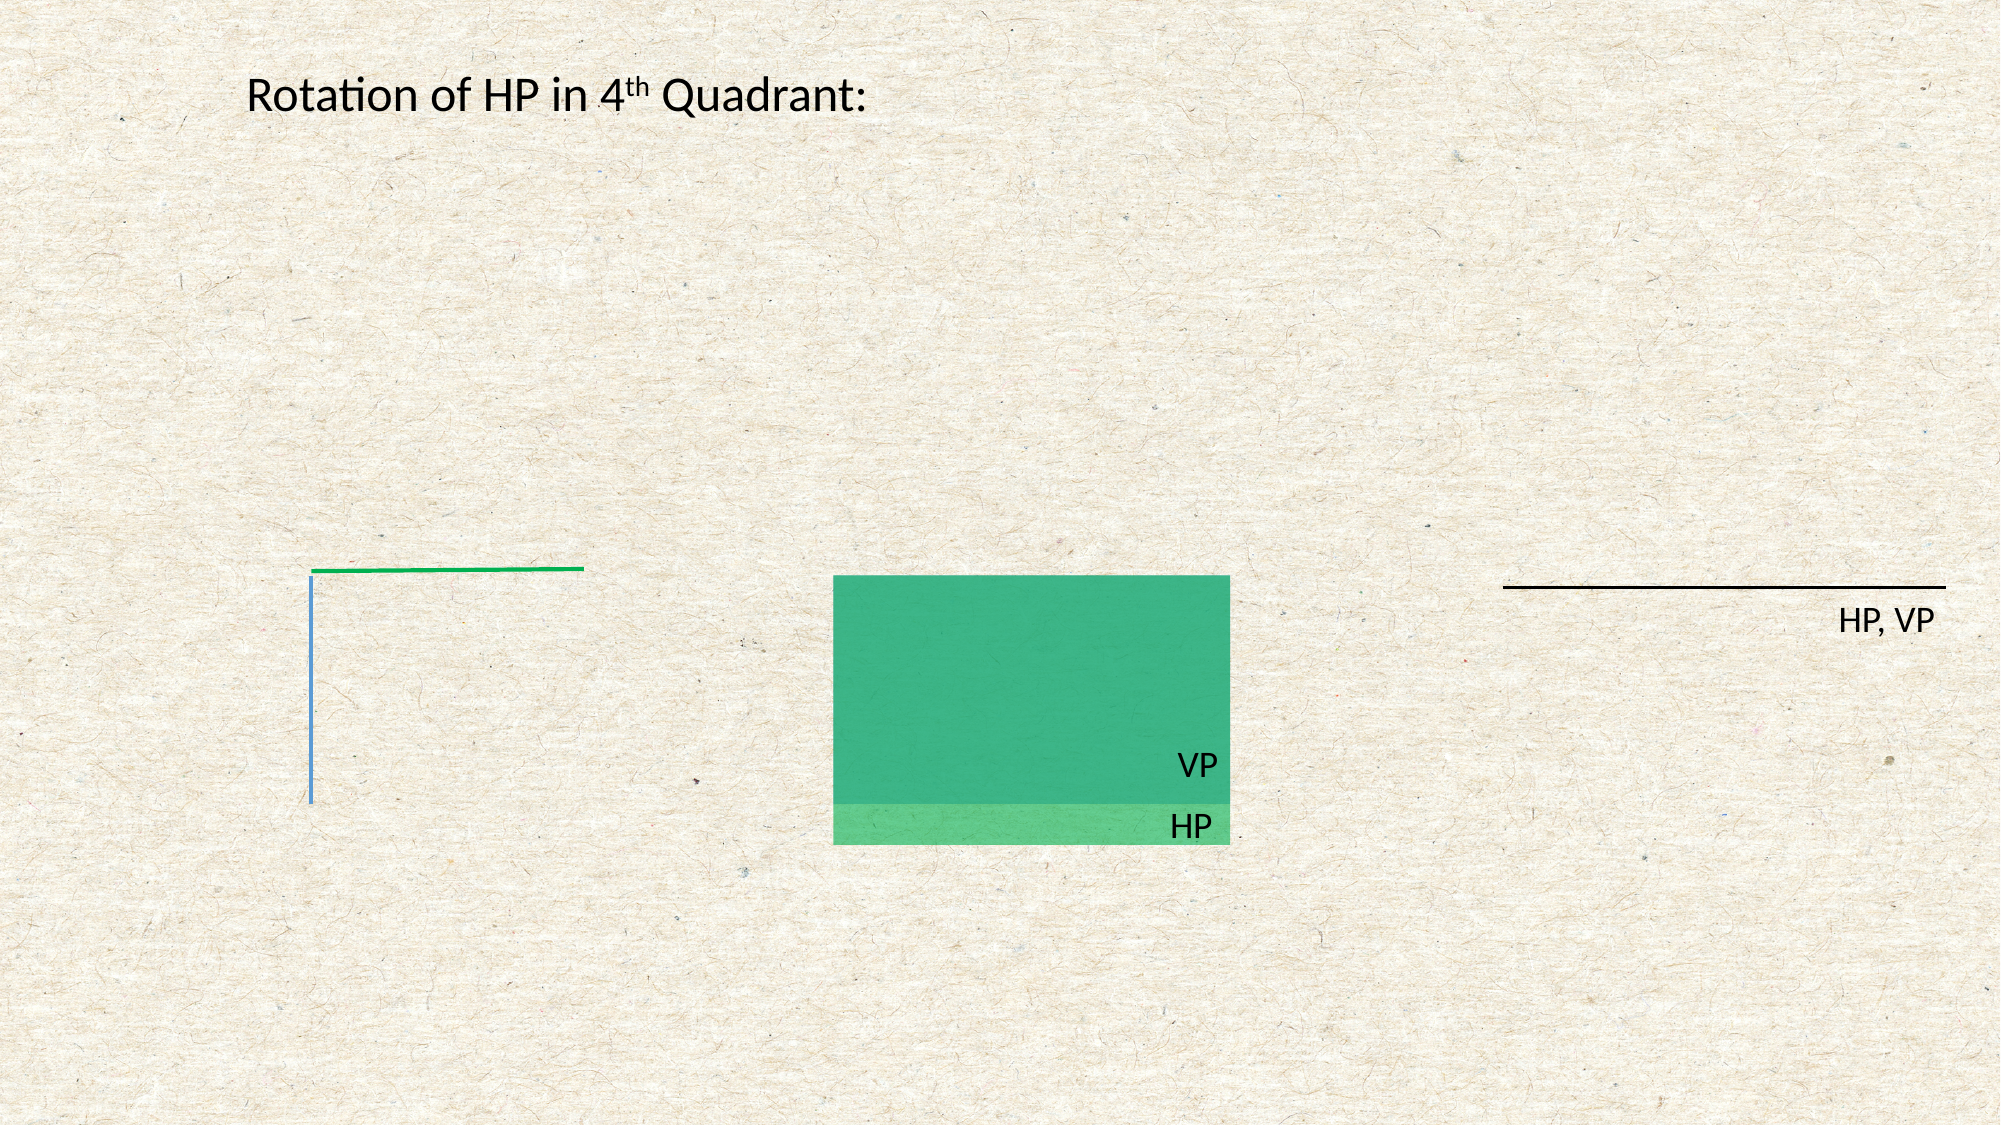

Rotation of HP in 4th Quadrant:

HP, VP
VP
HP
Prepared by Er. Bibek Magar ( bibek.magar@thc.tu.edu.np)